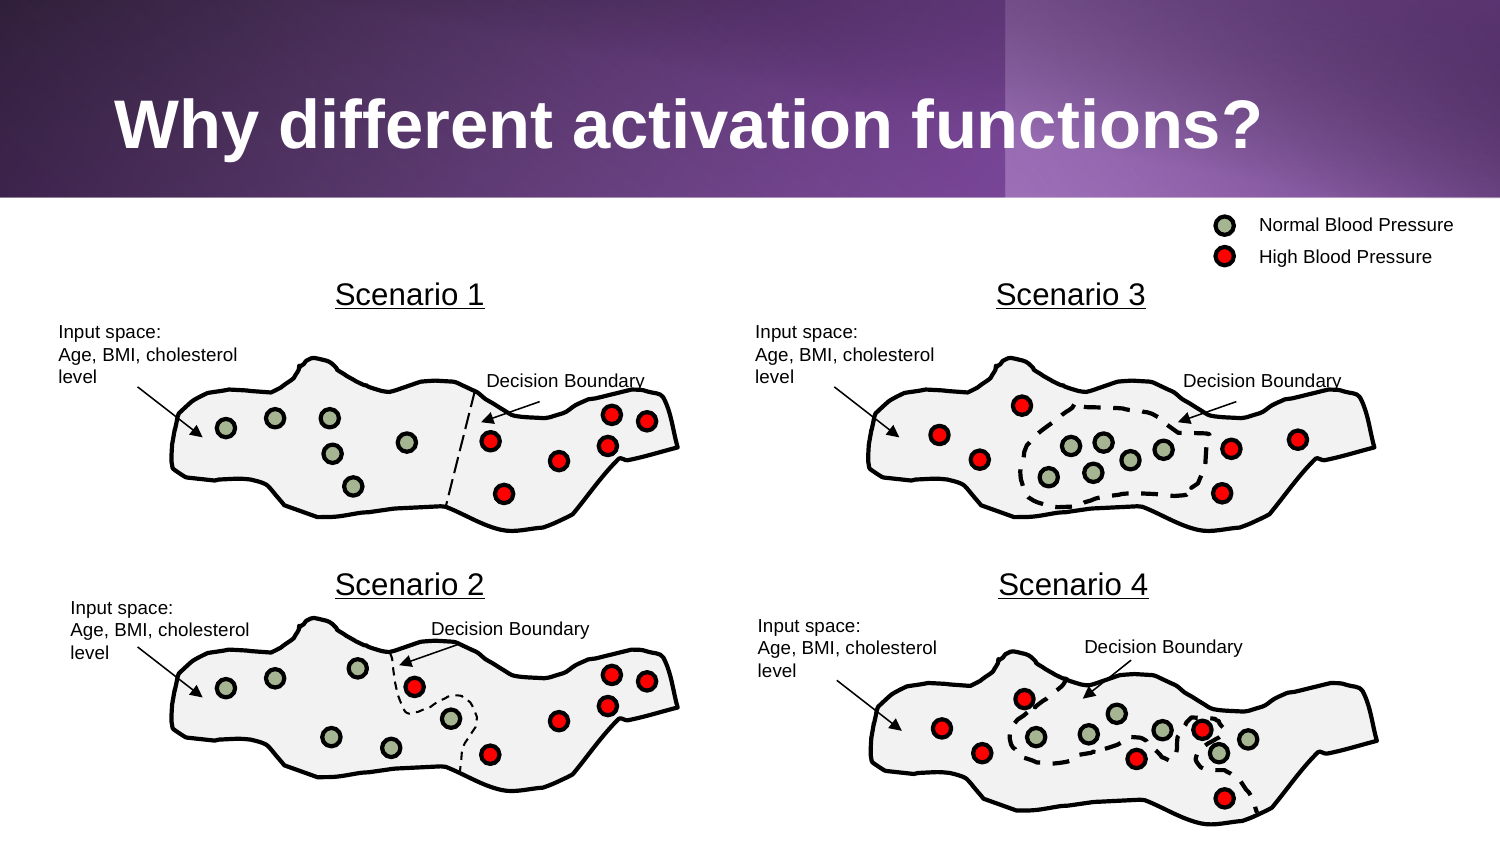

# Why different activation functions?
Normal Blood Pressure

High Blood Pressure

Scenario 3
Input space:
Age, BMI, cholesterol level

Decision Boundary

Scenario 1
Input space:
Age, BMI, cholesterol level

Decision Boundary

Scenario 2
Input space:
Age, BMI, cholesterol level
Decision Boundary

Scenario 4
Input space:
Age, BMI, cholesterol level
Decision Boundary